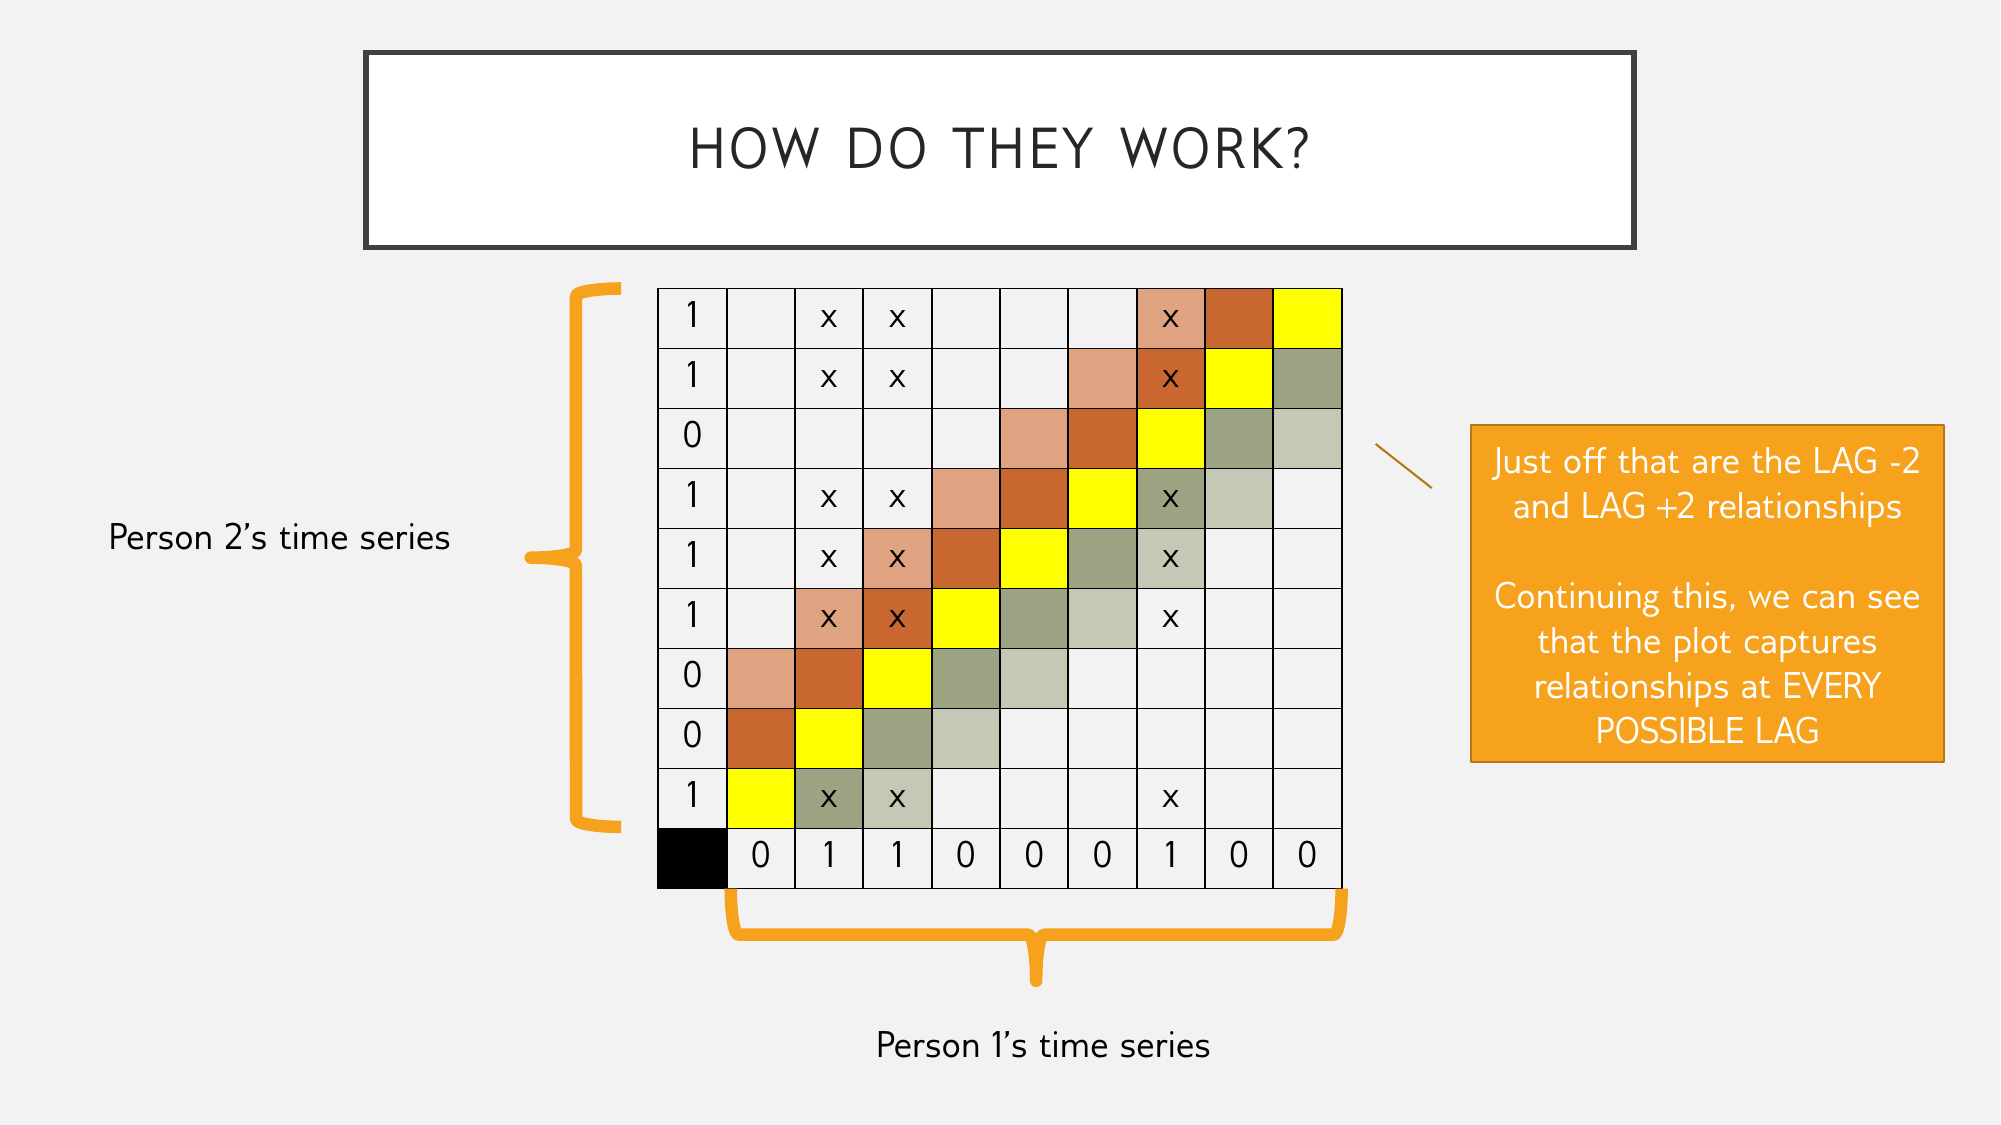

# How Do They Work?

| 1 |  | x | x |  |  |  | x |  |  |
| --- | --- | --- | --- | --- | --- | --- | --- | --- | --- |
| 1 |  | x | x |  |  |  | x |  |  |
| 0 |  |  |  |  |  |  |  |  |  |
| 1 |  | x | x |  |  |  | x |  |  |
| 1 |  | x | x |  |  |  | x |  |  |
| 1 |  | x | x |  |  |  | x |  |  |
| 0 |  |  |  |  |  |  |  |  |  |
| 0 |  |  |  |  |  |  |  |  |  |
| 1 |  | x | x |  |  |  | x |  |  |
|  | 0 | 1 | 1 | 0 | 0 | 0 | 1 | 0 | 0 |
Just off that are the LAG -2 and LAG +2 relationships

Continuing this, we can see that the plot captures relationships at EVERY POSSIBLE LAG
Person 2’s time series

Person 1’s time series